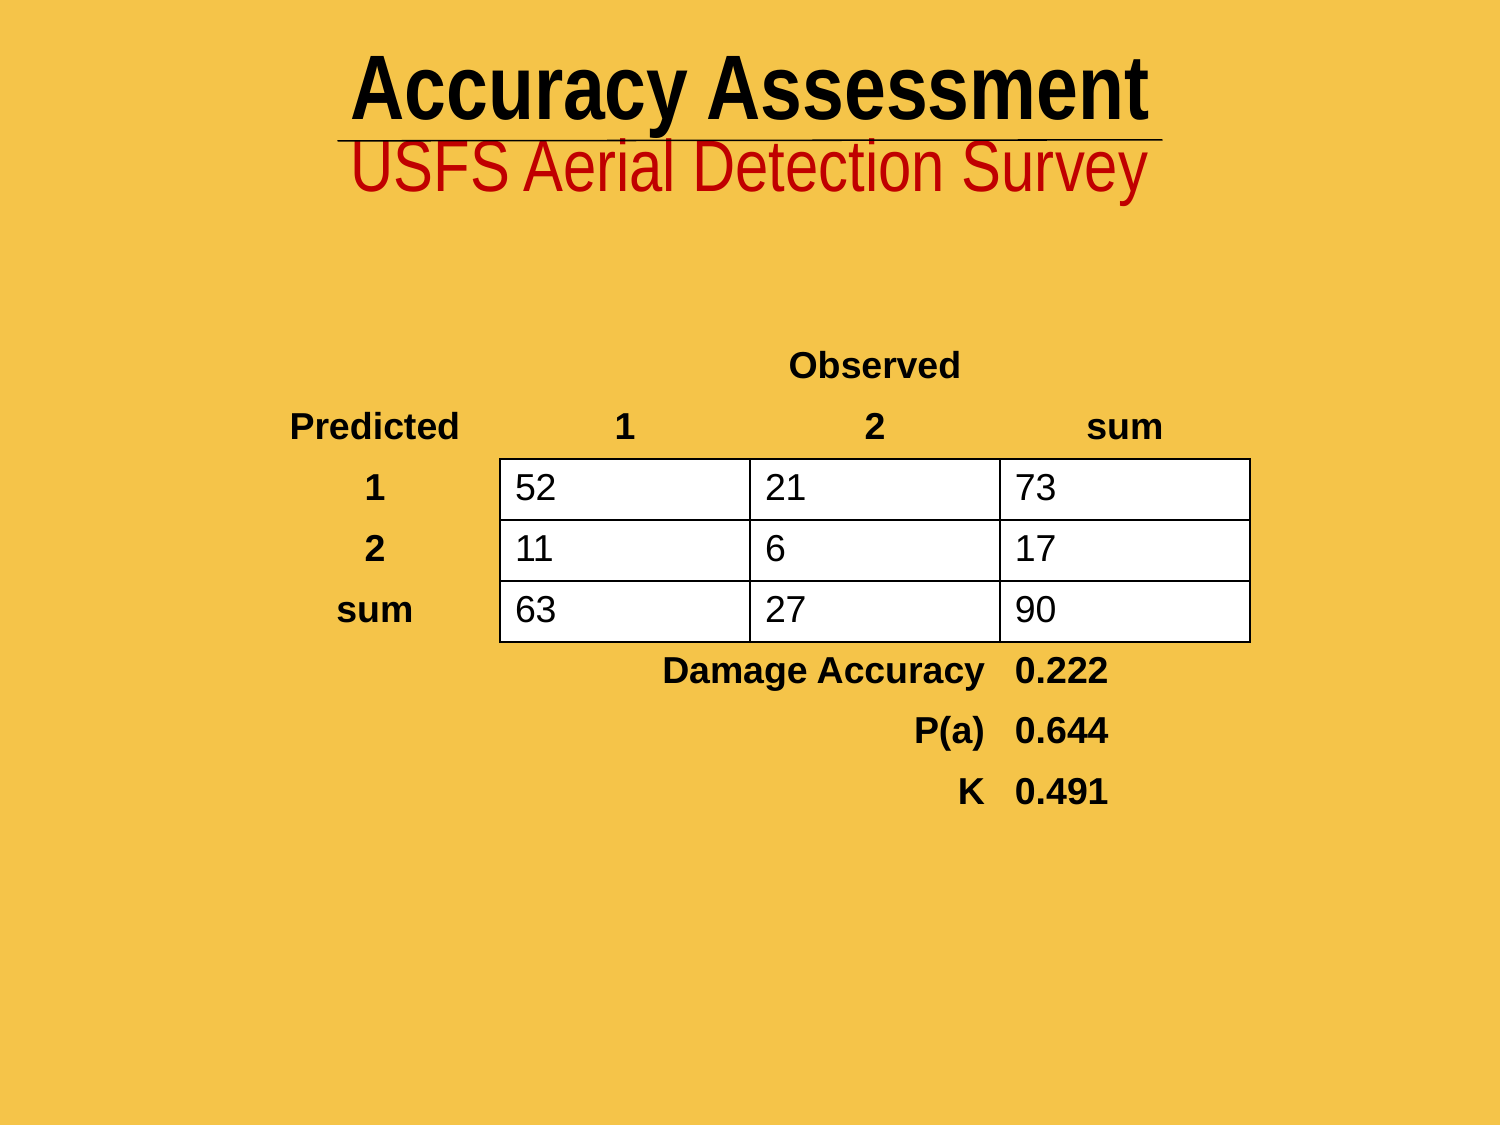

Accuracy Assessment
USFS Aerial Detection Survey
|  | Observed |  |  |
| --- | --- | --- | --- |
| Predicted | 1 | 2 | sum |
| 1 | 52 | 21 | 73 |
| 2 | 11 | 6 | 17 |
| sum | 63 | 27 | 90 |
|  | Damage Accuracy |  | 0.222 |
|  |  | P(a) | 0.644 |
|  |  | K | 0.491 |